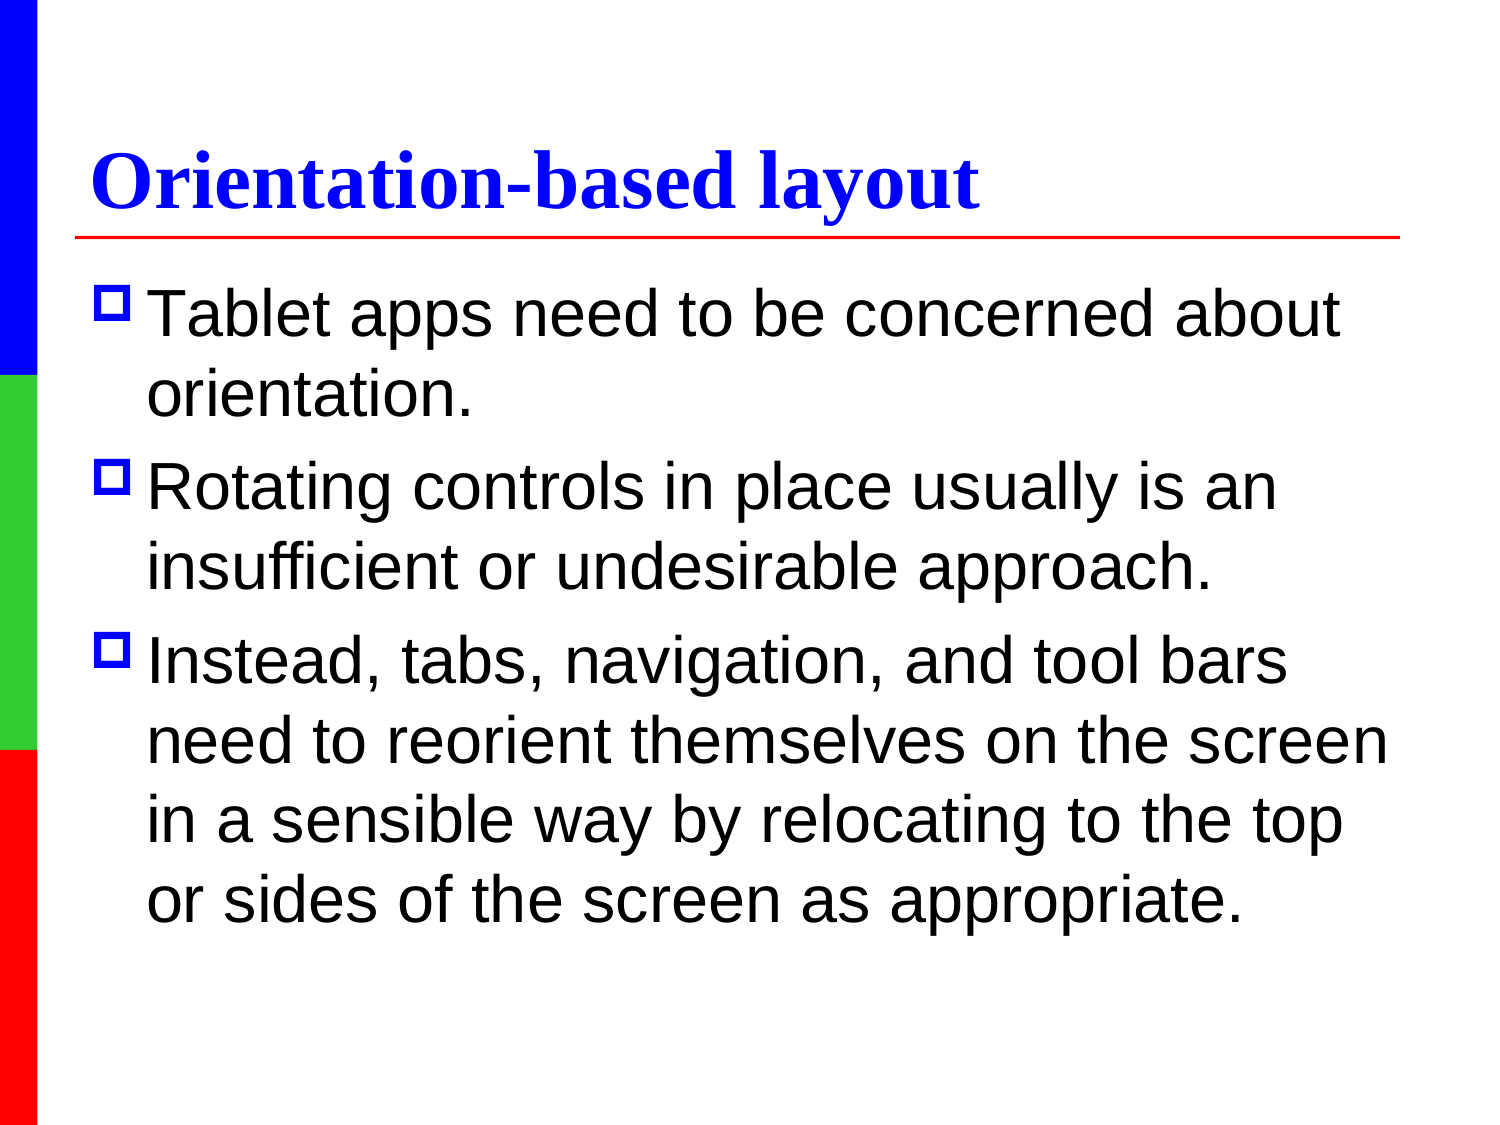

# Orientation-based layout
Tablet apps need to be concerned about orientation.
Rotating controls in place usually is an insufficient or undesirable approach.
Instead, tabs, navigation, and tool bars need to reorient themselves on the screen in a sensible way by relocating to the top or sides of the screen as appropriate.